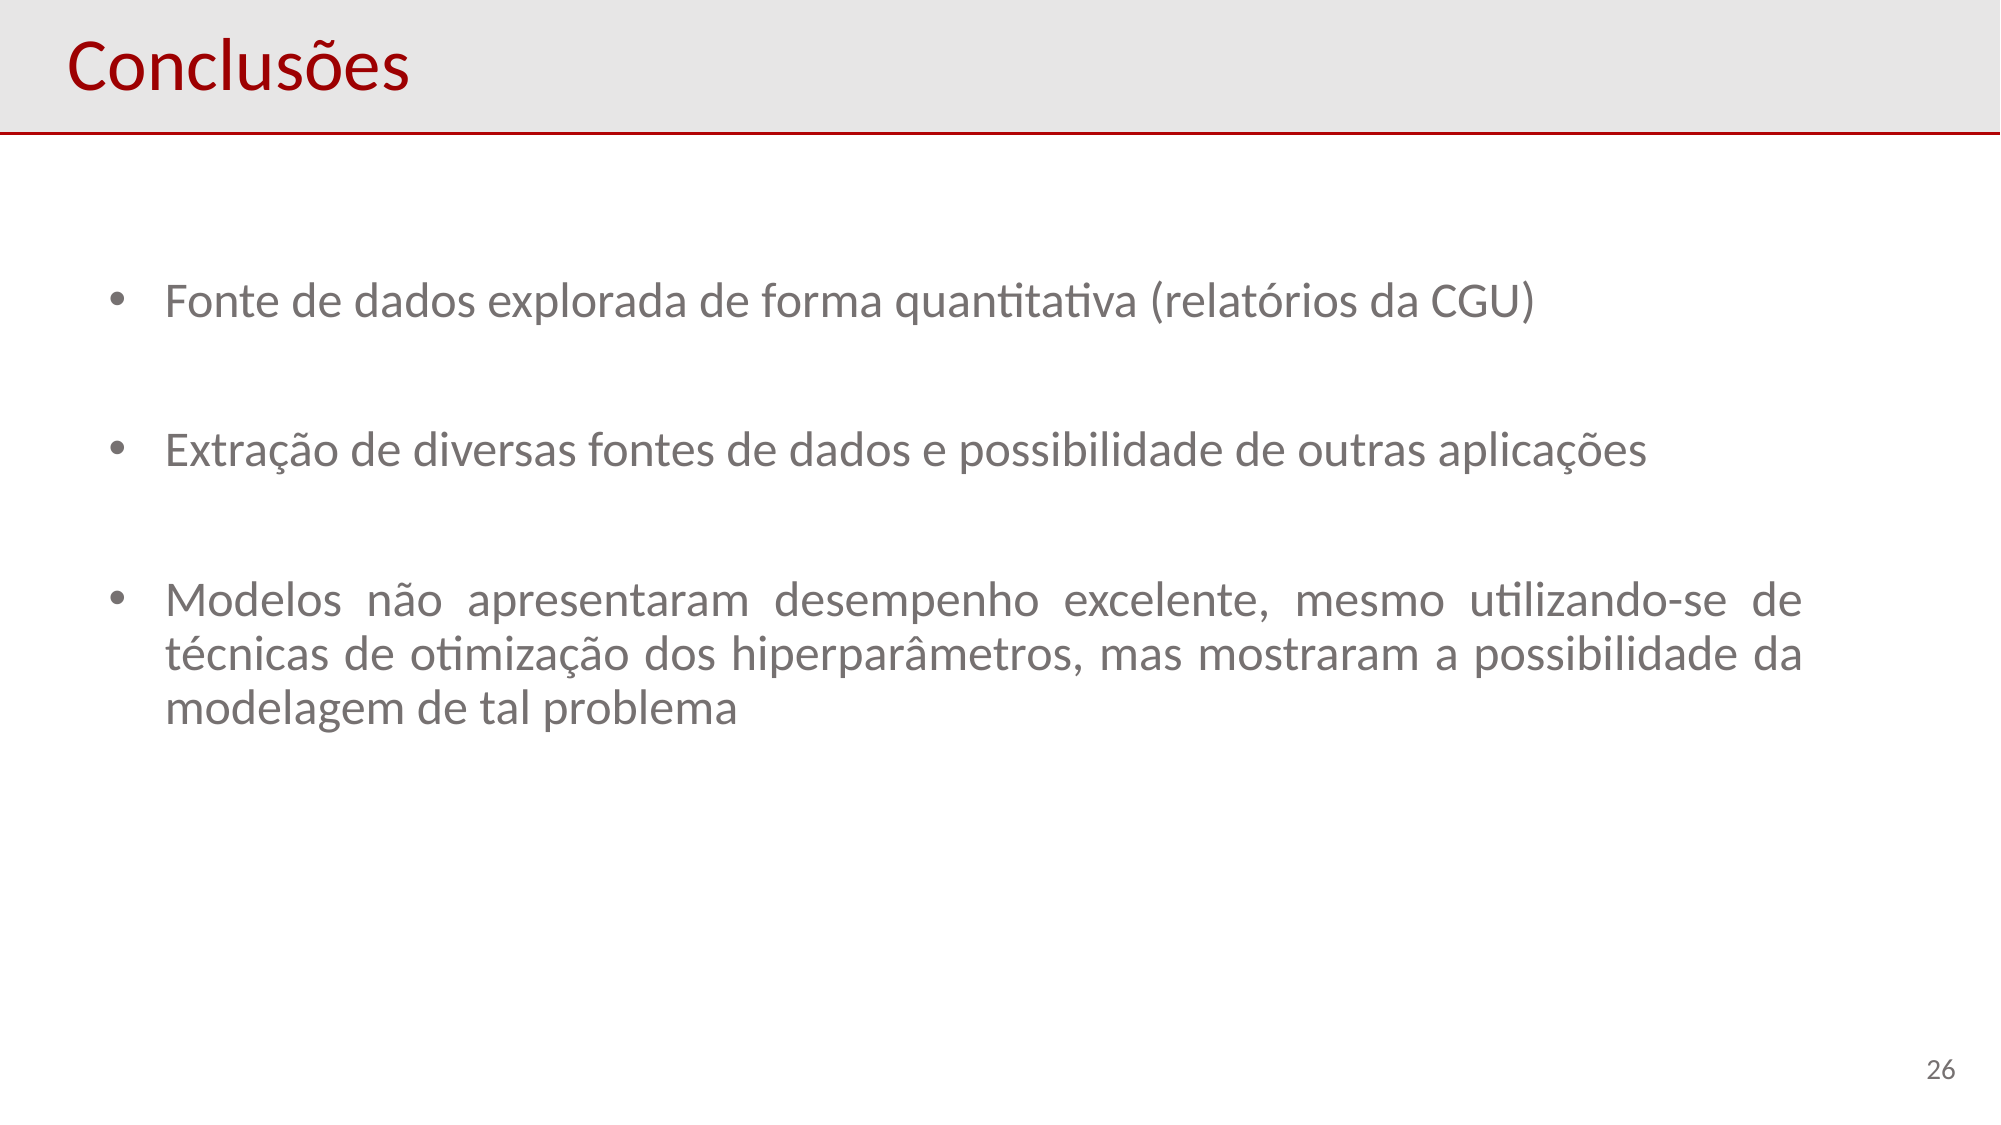

# Conclusões
Fonte de dados explorada de forma quantitativa (relatórios da CGU)

Extração de diversas fontes de dados e possibilidade de outras aplicações

Modelos não apresentaram desempenho excelente, mesmo utilizando-se de técnicas de otimização dos hiperparâmetros, mas mostraram a possibilidade da modelagem de tal problema
26